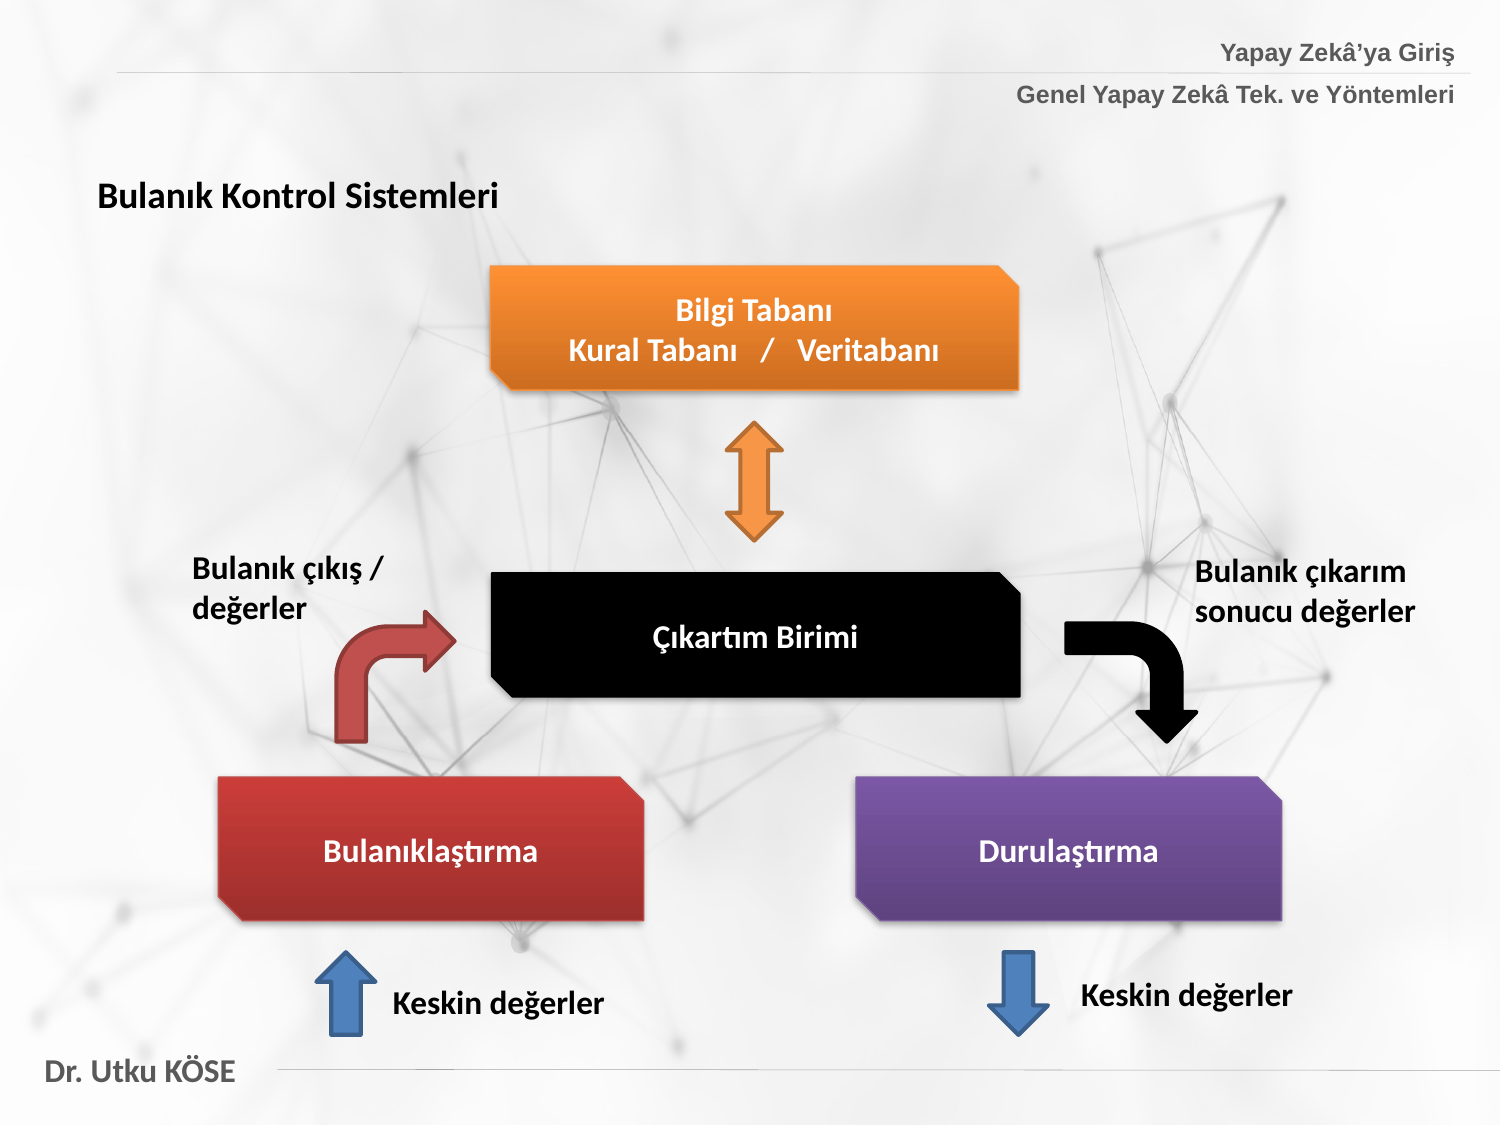

Yapay Zekâ’ya Giriş
Genel Yapay Zekâ Tek. ve Yöntemleri
Bulanık Kontrol Sistemleri
Bilgi Tabanı
Kural Tabanı   /   Veritabanı

Bulanık çıkış / değerler
Bulanık çıkarım sonucu değerler
Çıkartım Birimi

Bulanıklaştırma
Durulaştırma

Keskin değerler
Keskin değerler